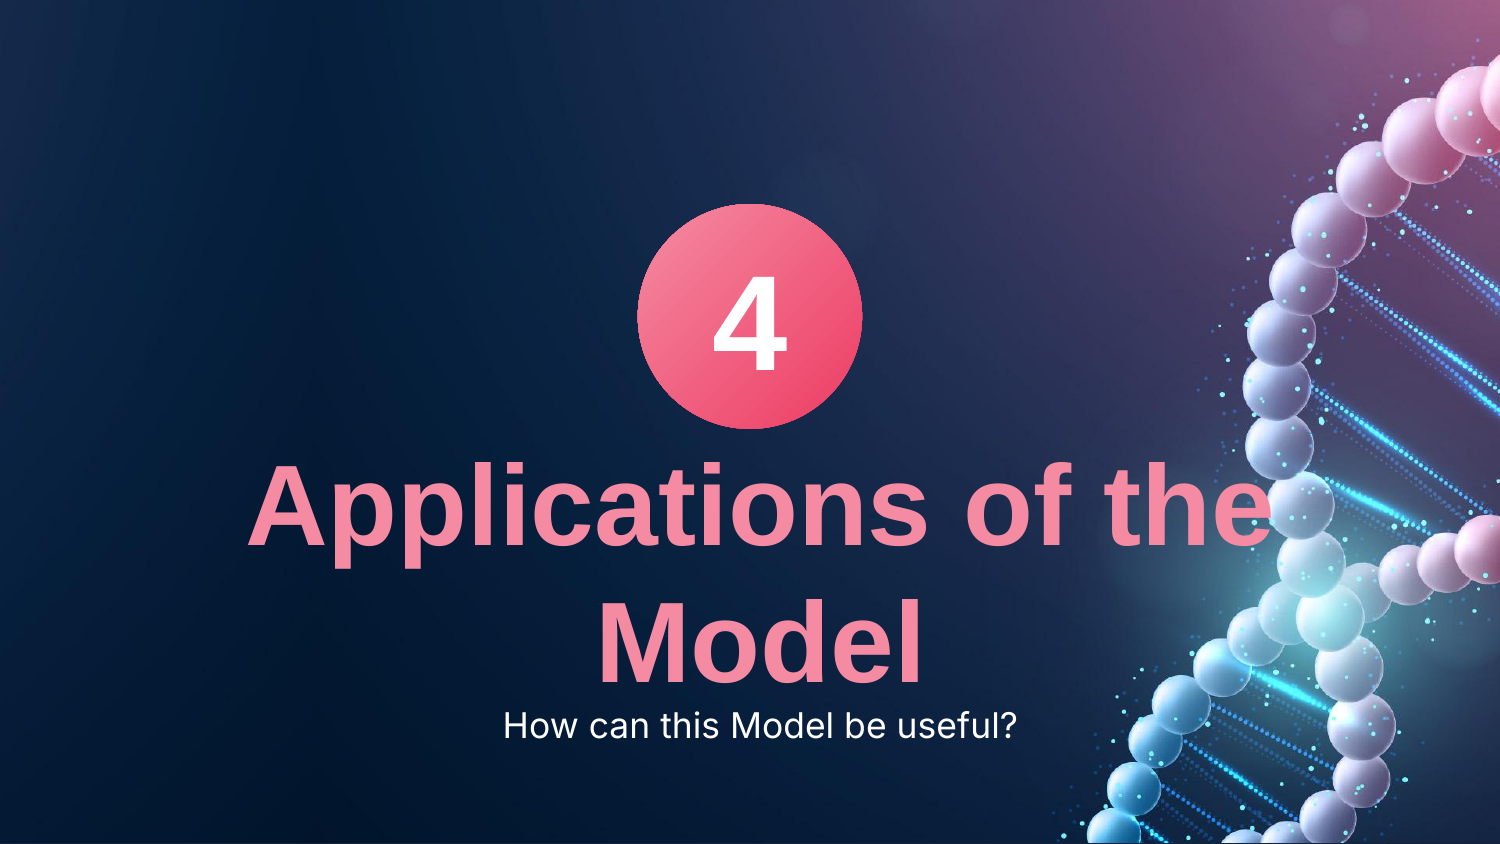

4
# Applications of the Model
How can this Model be useful?